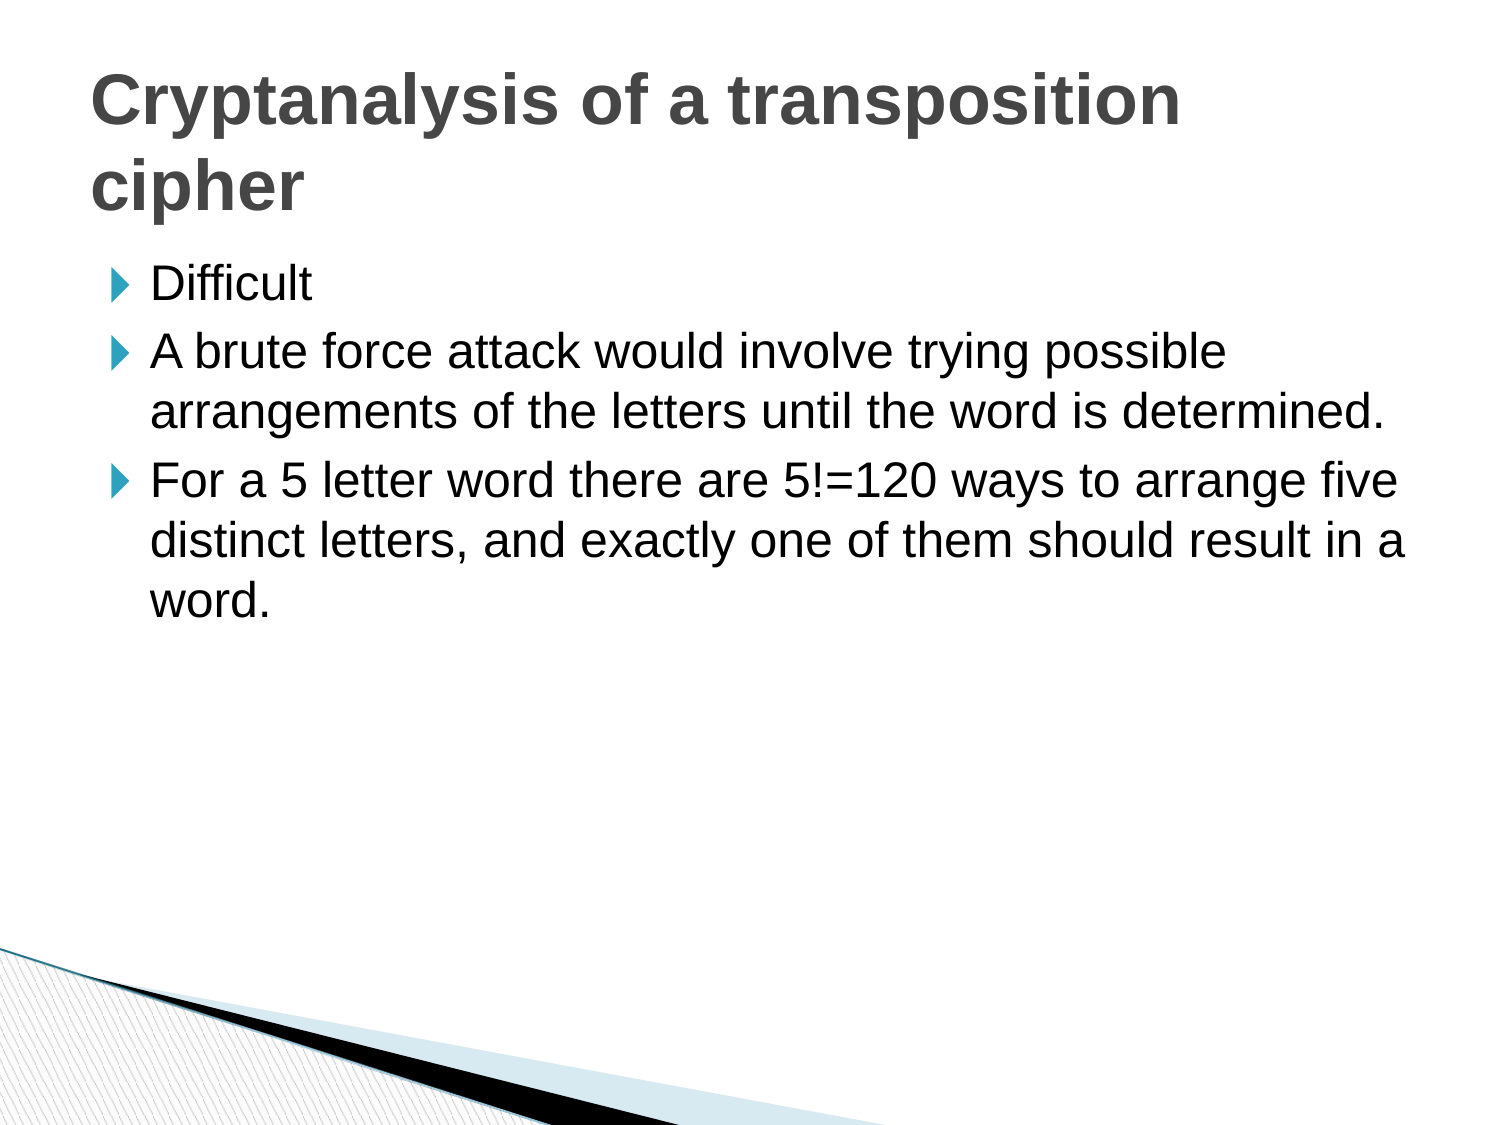

Cryptanalysis of a transposition cipher
Difficult
A brute force attack would involve trying possible arrangements of the letters until the word is determined.
For a 5 letter word there are 5!=120 ways to arrange five distinct letters, and exactly one of them should result in a word.